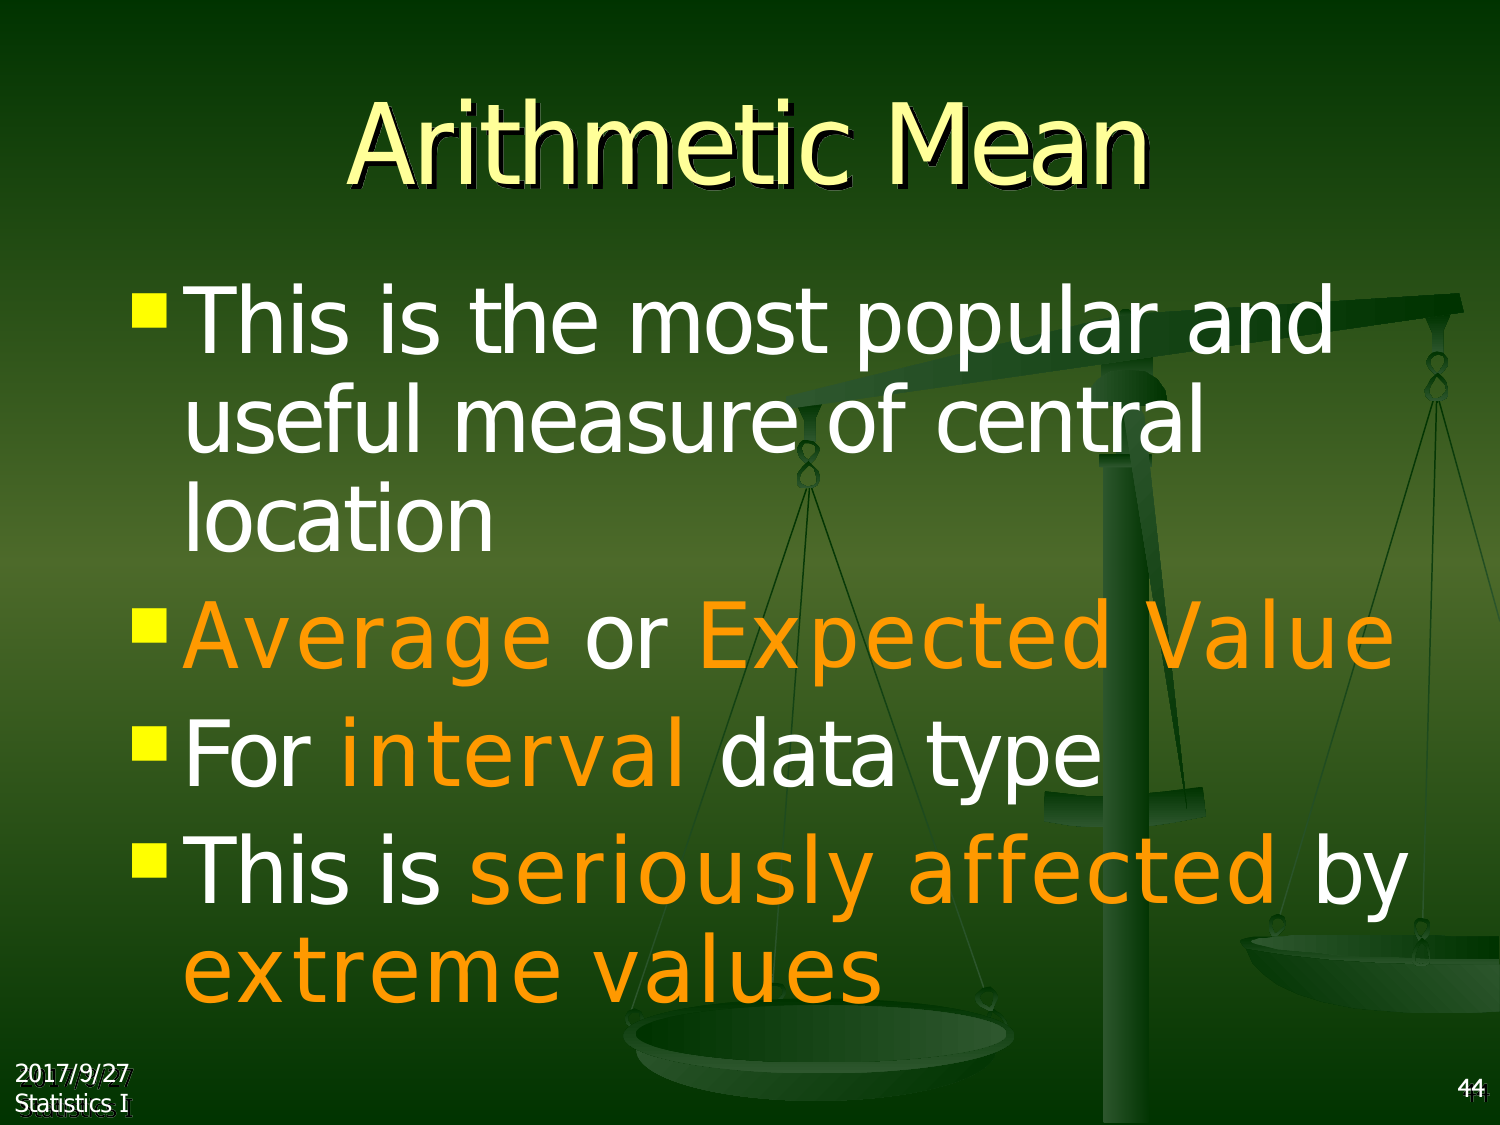

# Arithmetic Mean
This is the most popular and useful measure of central location
Average or Expected Value
For interval data type
This is seriously affected by extreme values
2017/9/27
Statistics I
44